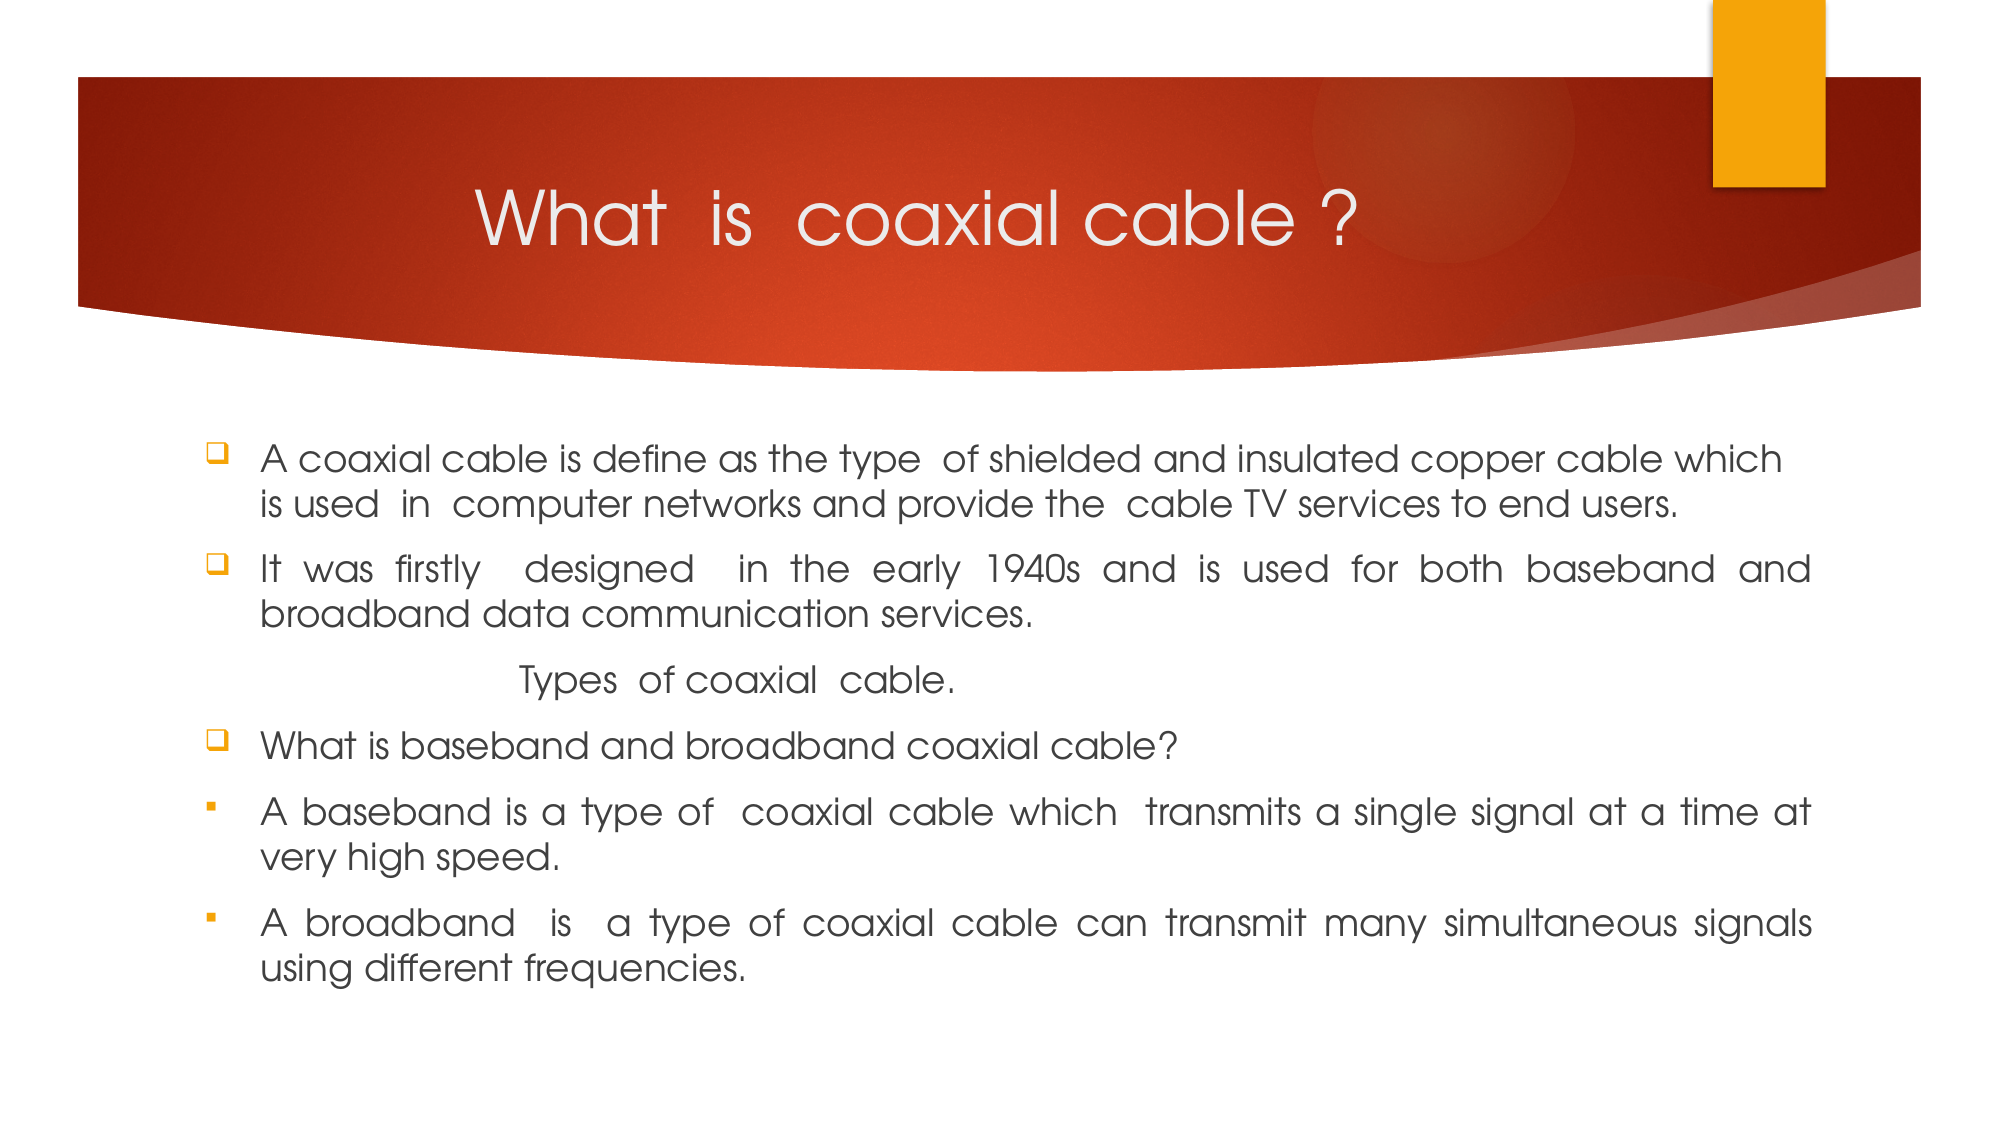

# What  is  coaxial cable ?
A coaxial cable is define as the type  of shielded and insulated copper cable which  is used  in  computer networks and provide the  cable TV services to end users.
It was firstly  designed  in the early 1940s and is used for both baseband and broadband data communication services.
                              Types  of coaxial  cable.
What is baseband and broadband coaxial cable?
A baseband is a type of  coaxial cable which  transmits a single signal at a time at very high speed.
A broadband  is  a type of coaxial cable can transmit many simultaneous signals using different frequencies.